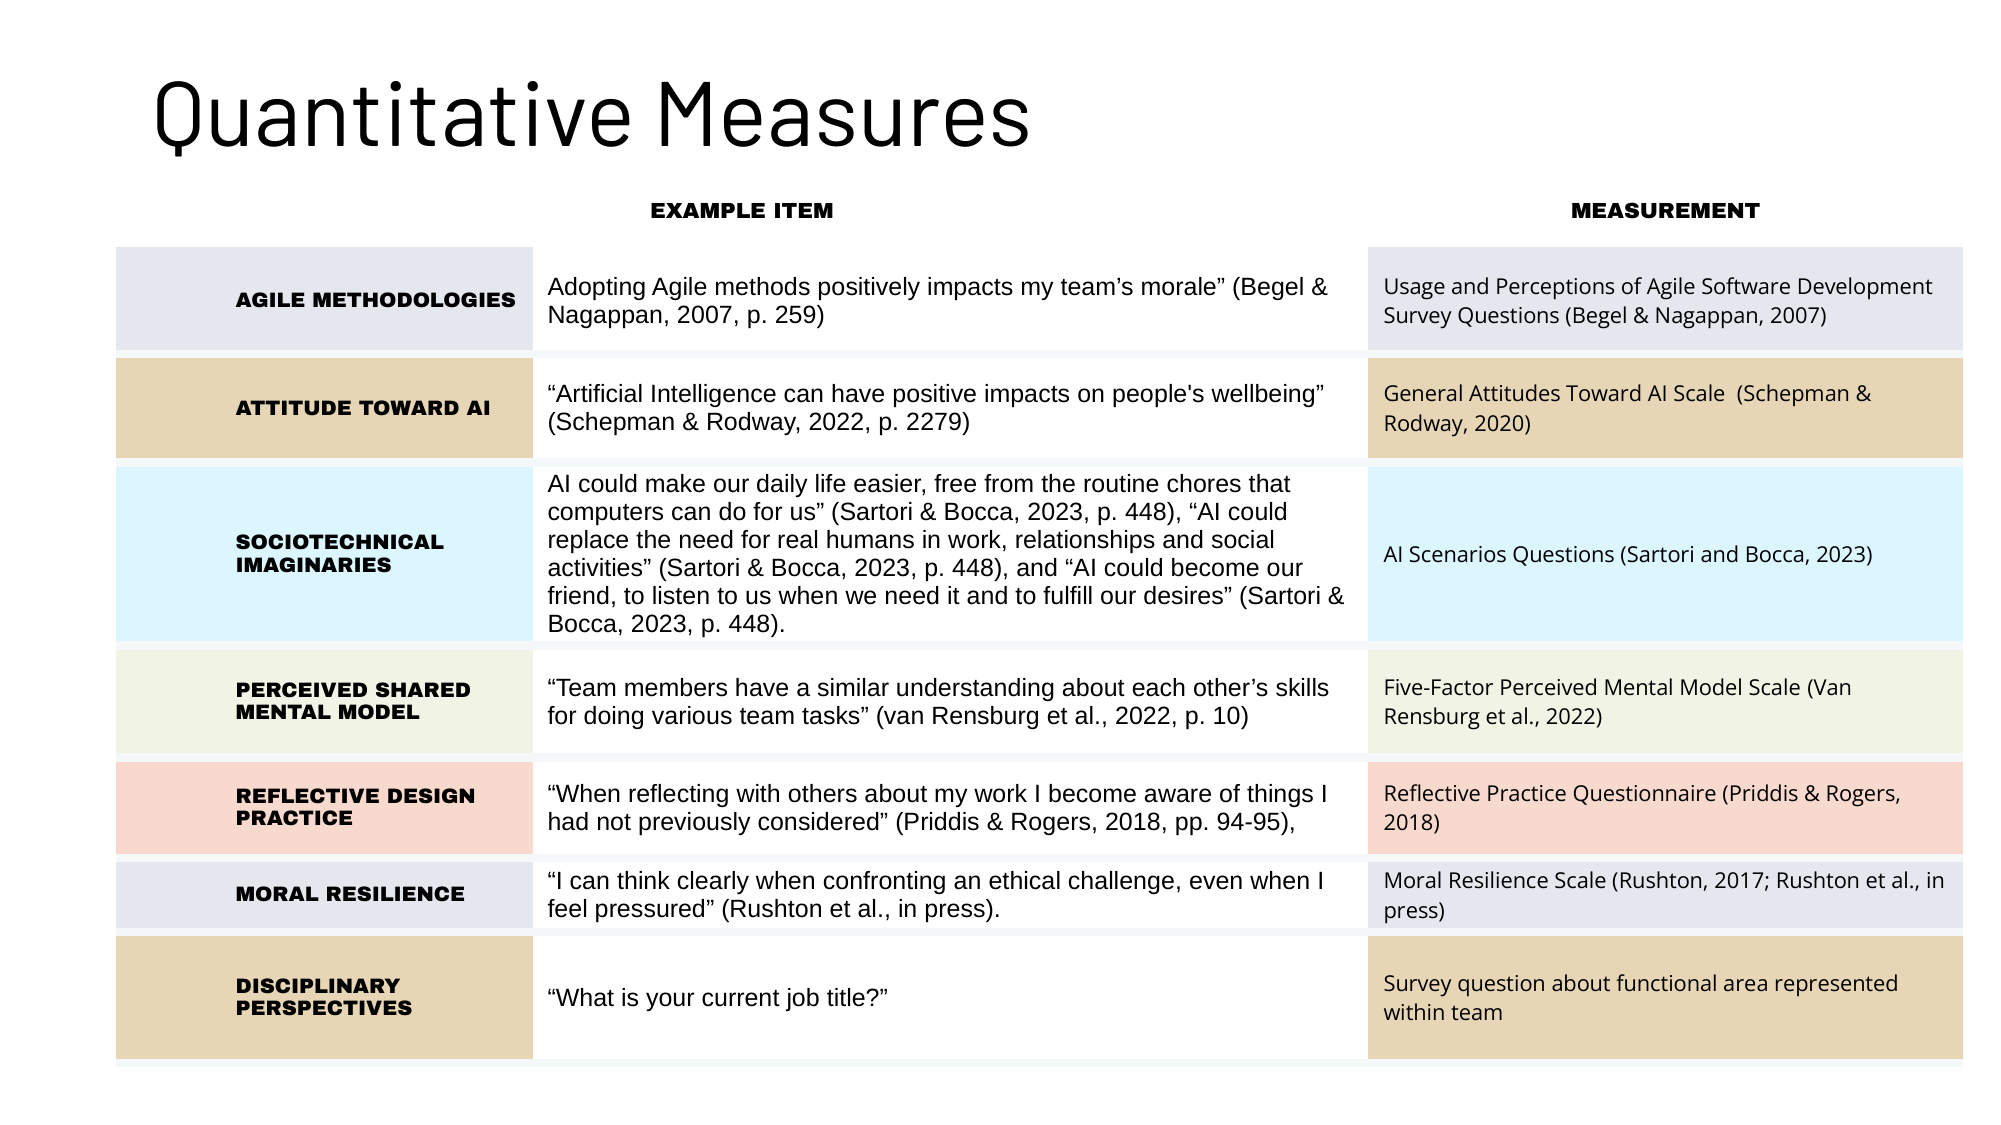

# Quantitative Measures
| EXAMPLE ITEM |  | MEASUREMENT |
| --- | --- | --- |
| AGILE METHODOLOGIES | Adopting Agile methods positively impacts my team’s morale” (Begel & Nagappan, 2007, p. 259) | Usage and Perceptions of Agile Software Development Survey Questions (Begel & Nagappan, 2007) |
| ATTITUDE TOWARD AI | “Artificial Intelligence can have positive impacts on people's wellbeing” (Schepman & Rodway, 2022, p. 2279) | General Attitudes Toward AI Scale (Schepman & Rodway, 2020) |
| SOCIOTECHNICAL IMAGINARIES | AI could make our daily life easier, free from the routine chores that computers can do for us” (Sartori & Bocca, 2023, p. 448), “AI could replace the need for real humans in work, relationships and social activities” (Sartori & Bocca, 2023, p. 448), and “AI could become our friend, to listen to us when we need it and to fulfill our desires” (Sartori & Bocca, 2023, p. 448). | AI Scenarios Questions (Sartori and Bocca, 2023) |
| PERCEIVED SHARED MENTAL MODEL | “Team members have a similar understanding about each other’s skills for doing various team tasks” (van Rensburg et al., 2022, p. 10) | Five-Factor Perceived Mental Model Scale (Van Rensburg et al., 2022) |
| REFLECTIVE DESIGN PRACTICE | “When reflecting with others about my work I become aware of things I had not previously considered” (Priddis & Rogers, 2018, pp. 94-95), | Reflective Practice Questionnaire (Priddis & Rogers, 2018) |
| MORAL RESILIENCE | “I can think clearly when confronting an ethical challenge, even when I feel pressured” (Rushton et al., in press). | Moral Resilience Scale (Rushton, 2017; Rushton et al., in press) |
| DISCIPLINARY PERSPECTIVES | “What is your current job title?” | Survey question about functional area represented within team |